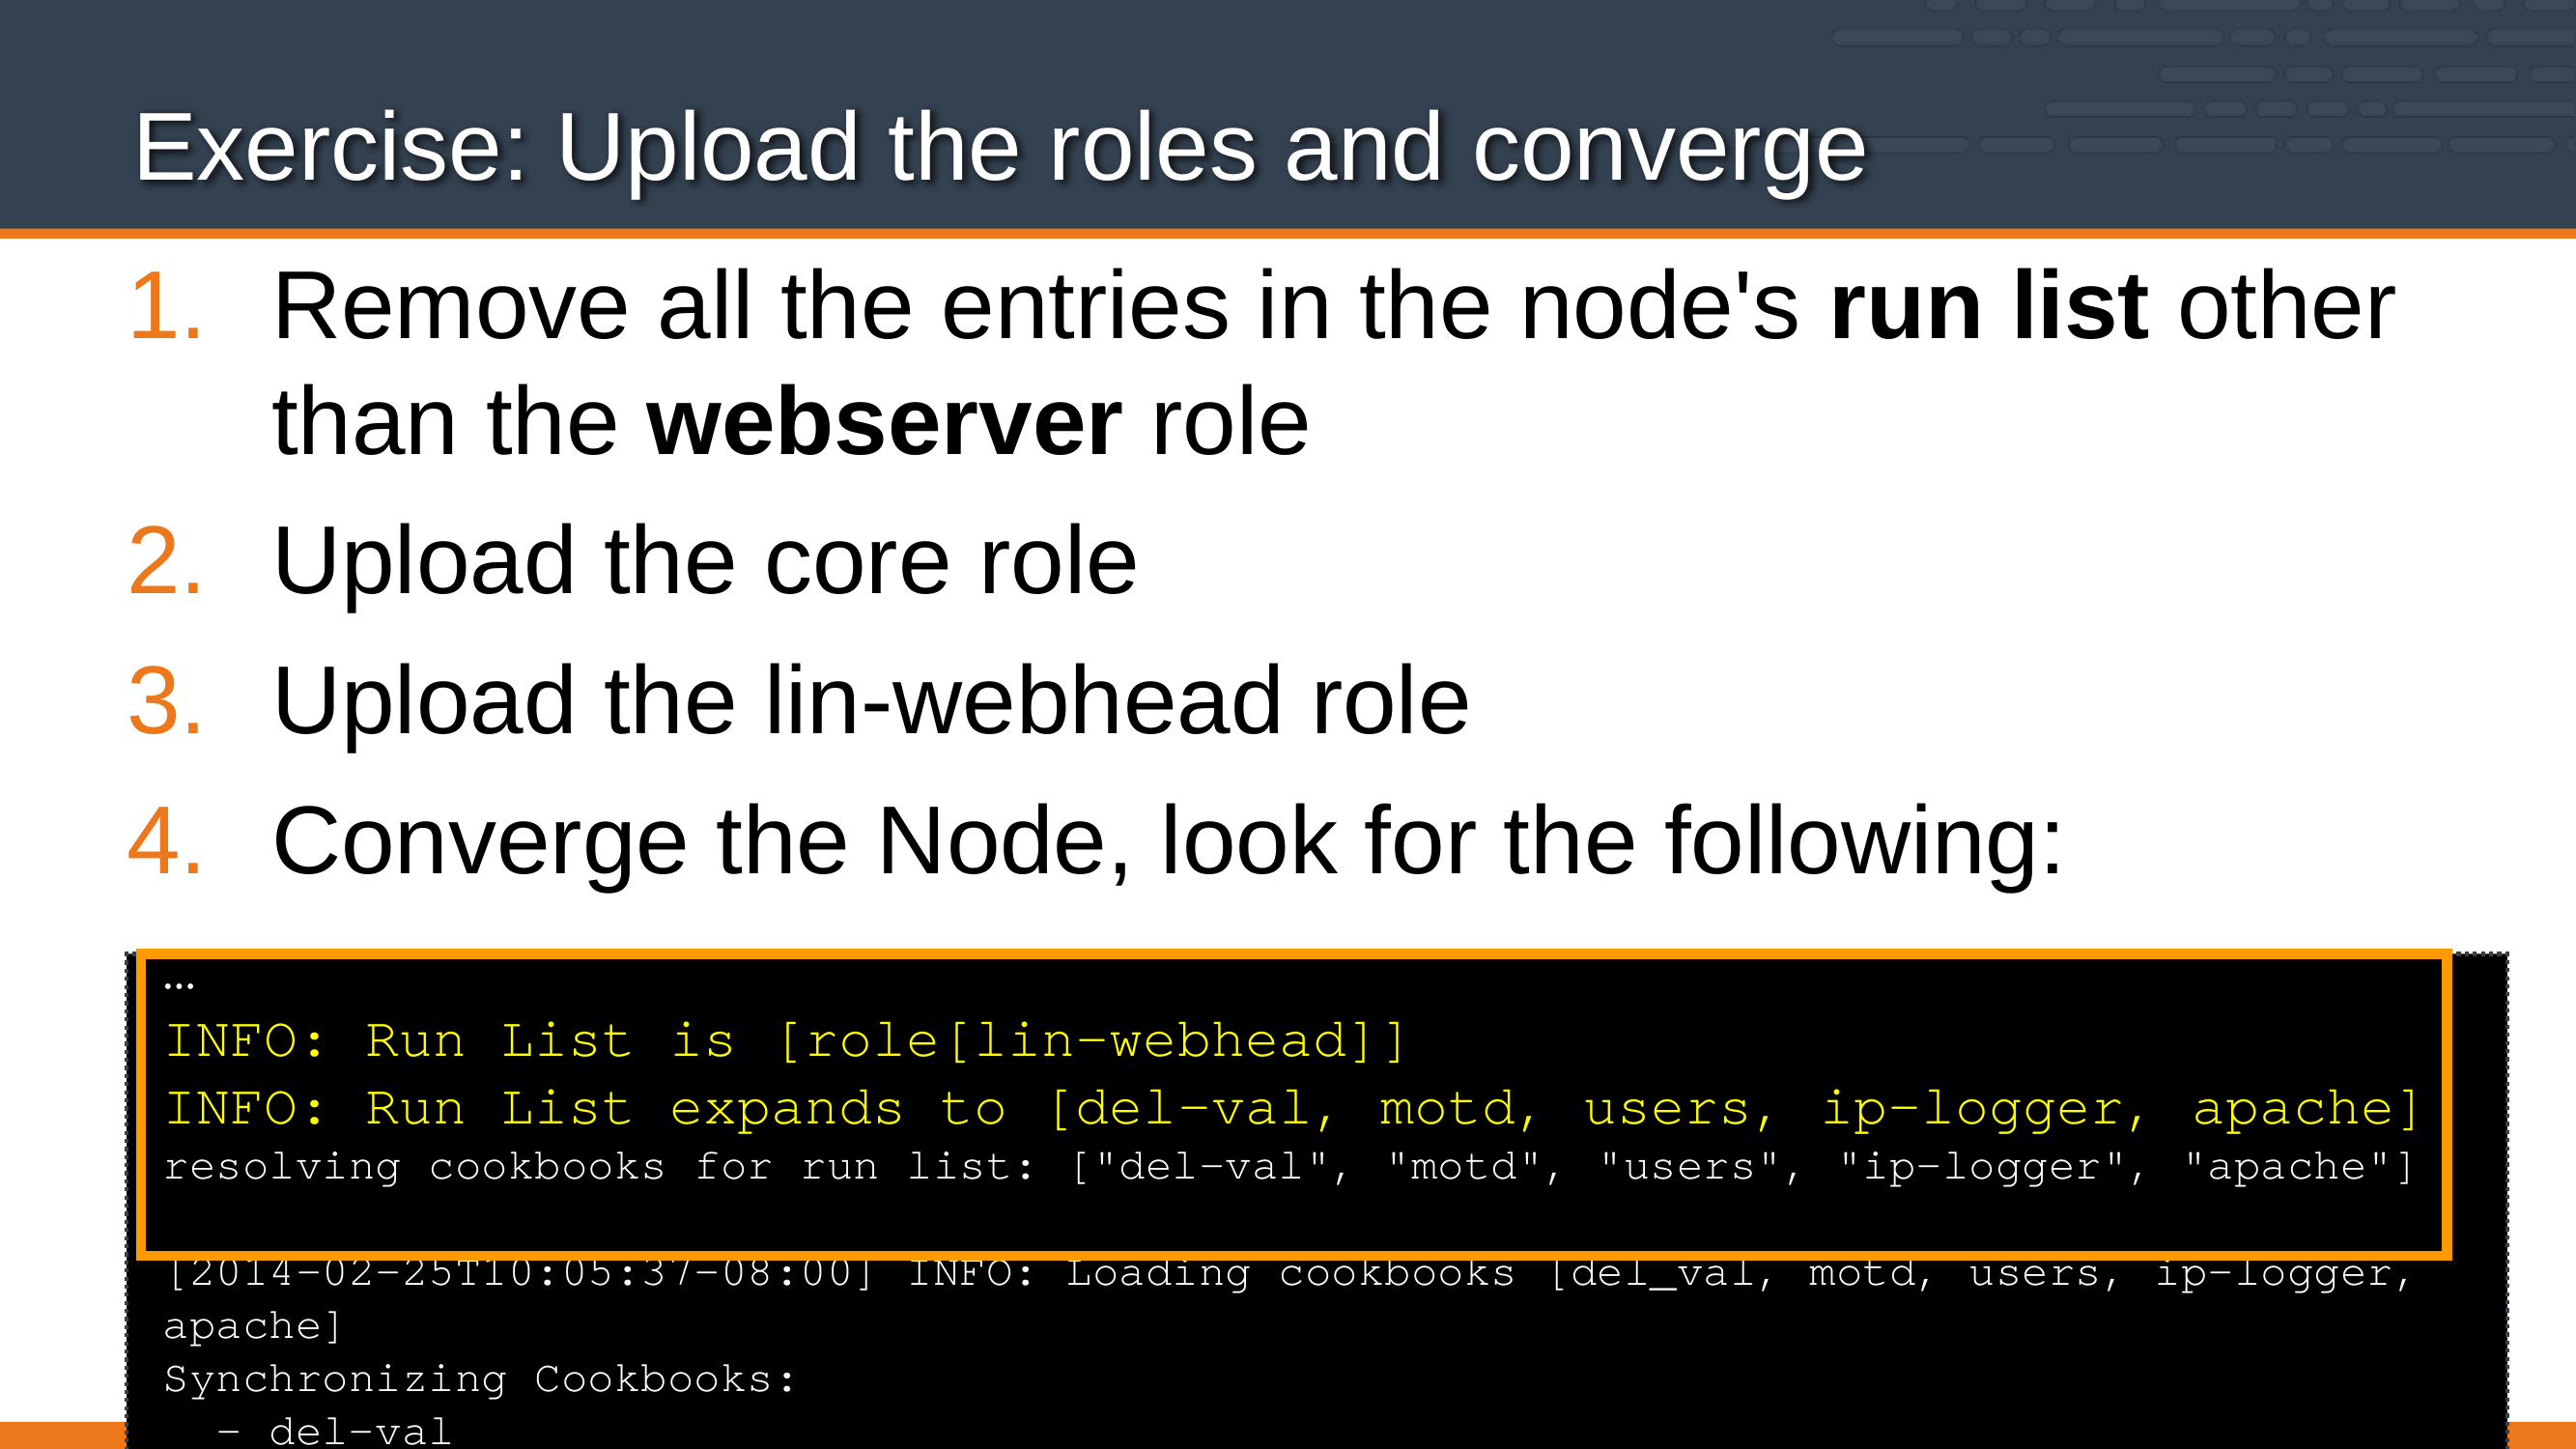

# Exercise: Upload the roles and converge
Remove all the entries in the node's run list other than the webserver role
Upload the core role
Upload the lin-webhead role
Converge the Node, look for the following:

…
INFO: Run List is [role[lin-webhead]]
INFO: Run List expands to [del-val, motd, users, ip-logger, apache]
resolving cookbooks for run list: ["del-val", "motd", "users", "ip-logger", "apache"]

[2014-02-25T10:05:37-08:00] INFO: Loading cookbooks [del_val, motd, users, ip-logger, apache]
Synchronizing Cookbooks:
  - del-val
  - motd
  - users
  - ip-logger
  - apache
Compiling Cookbooks...
…